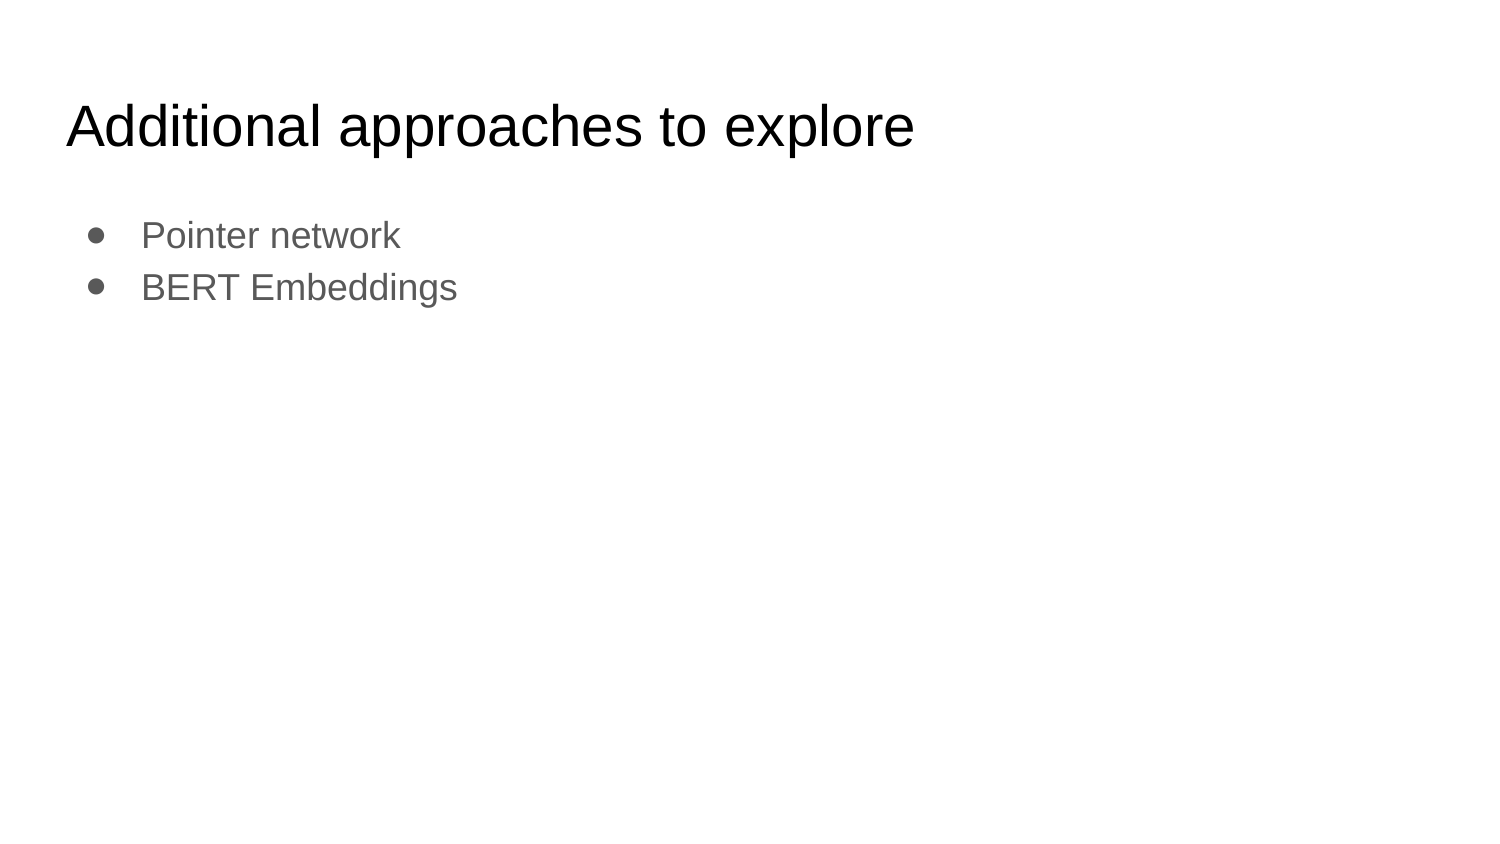

# Additional approaches to explore
Pointer network
BERT Embeddings